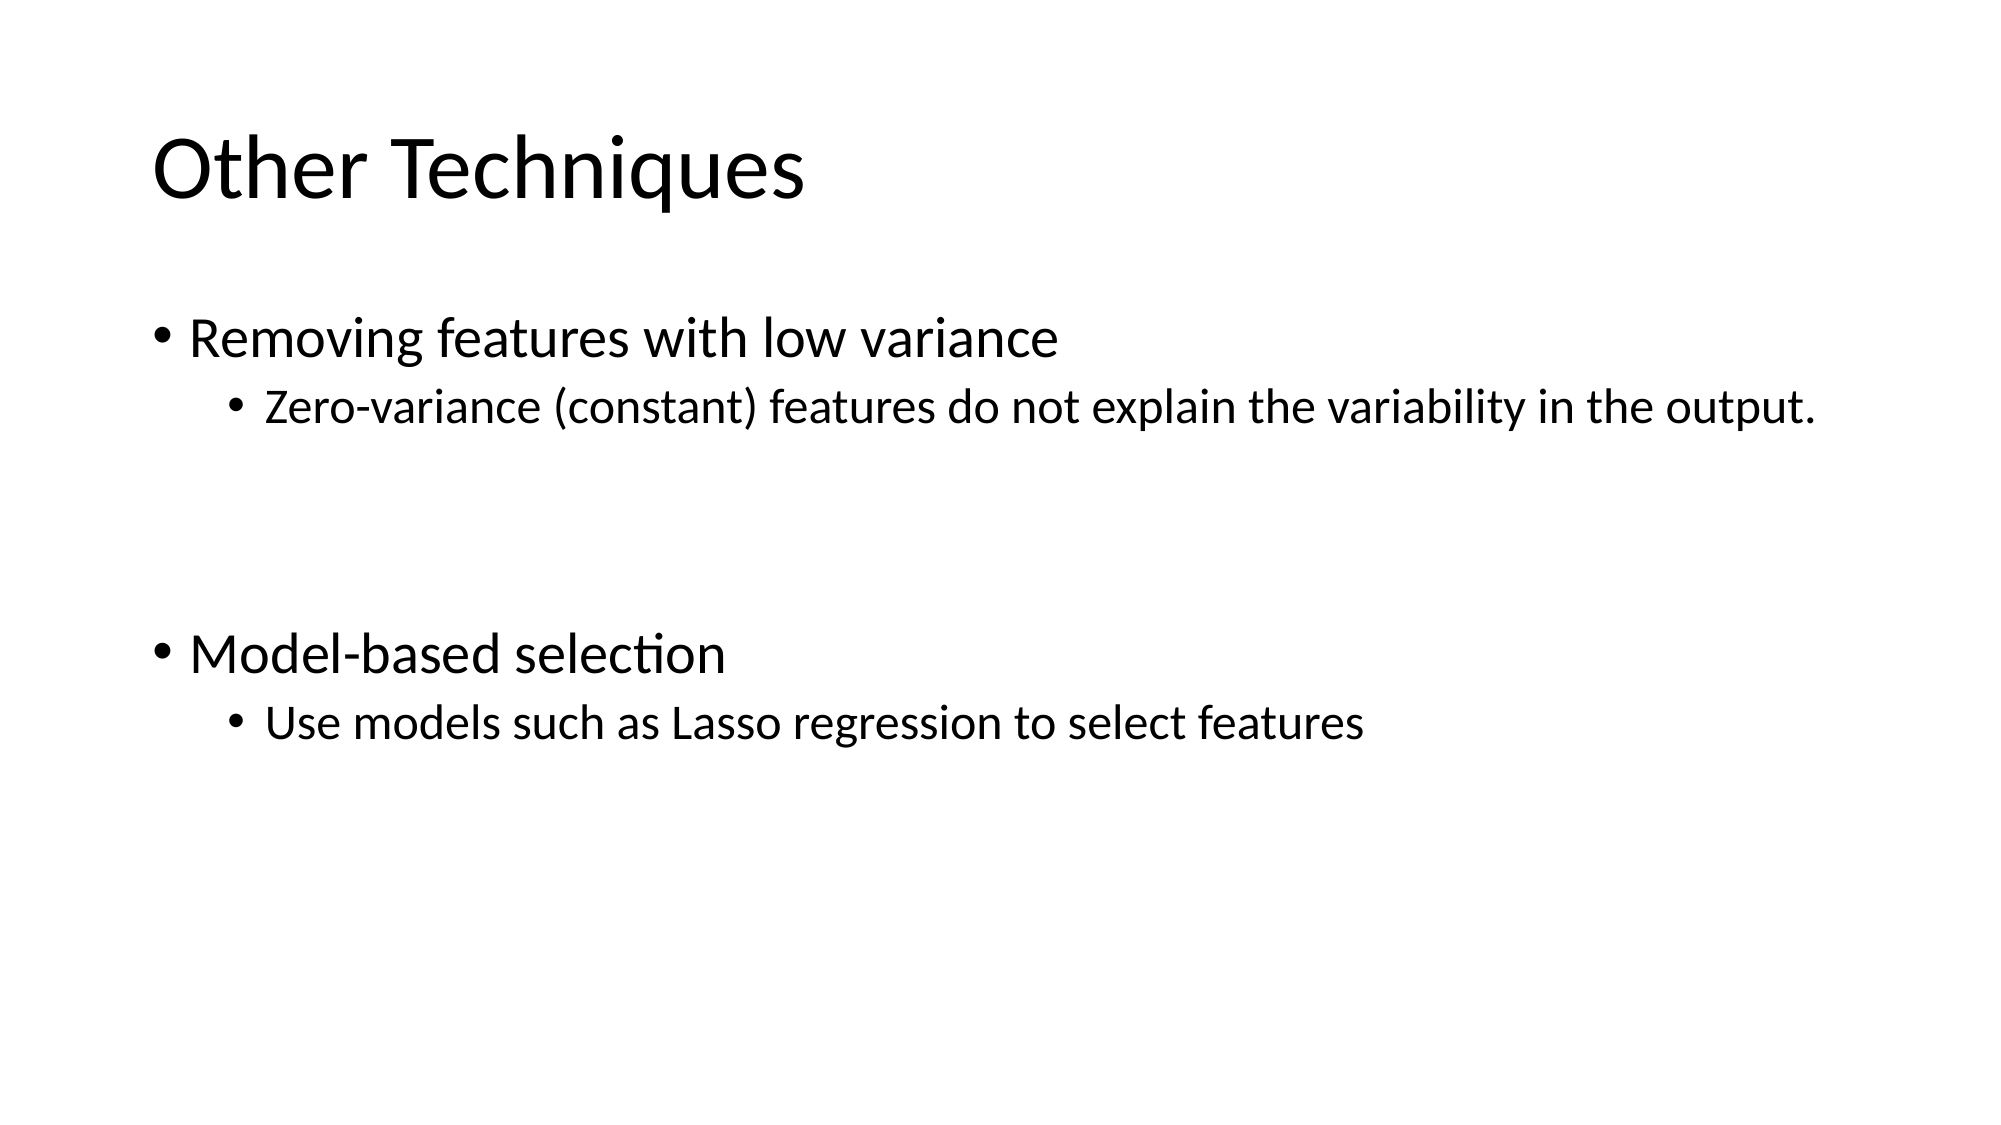

# Other Techniques
Removing features with low variance
Zero-variance (constant) features do not explain the variability in the output.

Model-based selection
Use models such as Lasso regression to select features